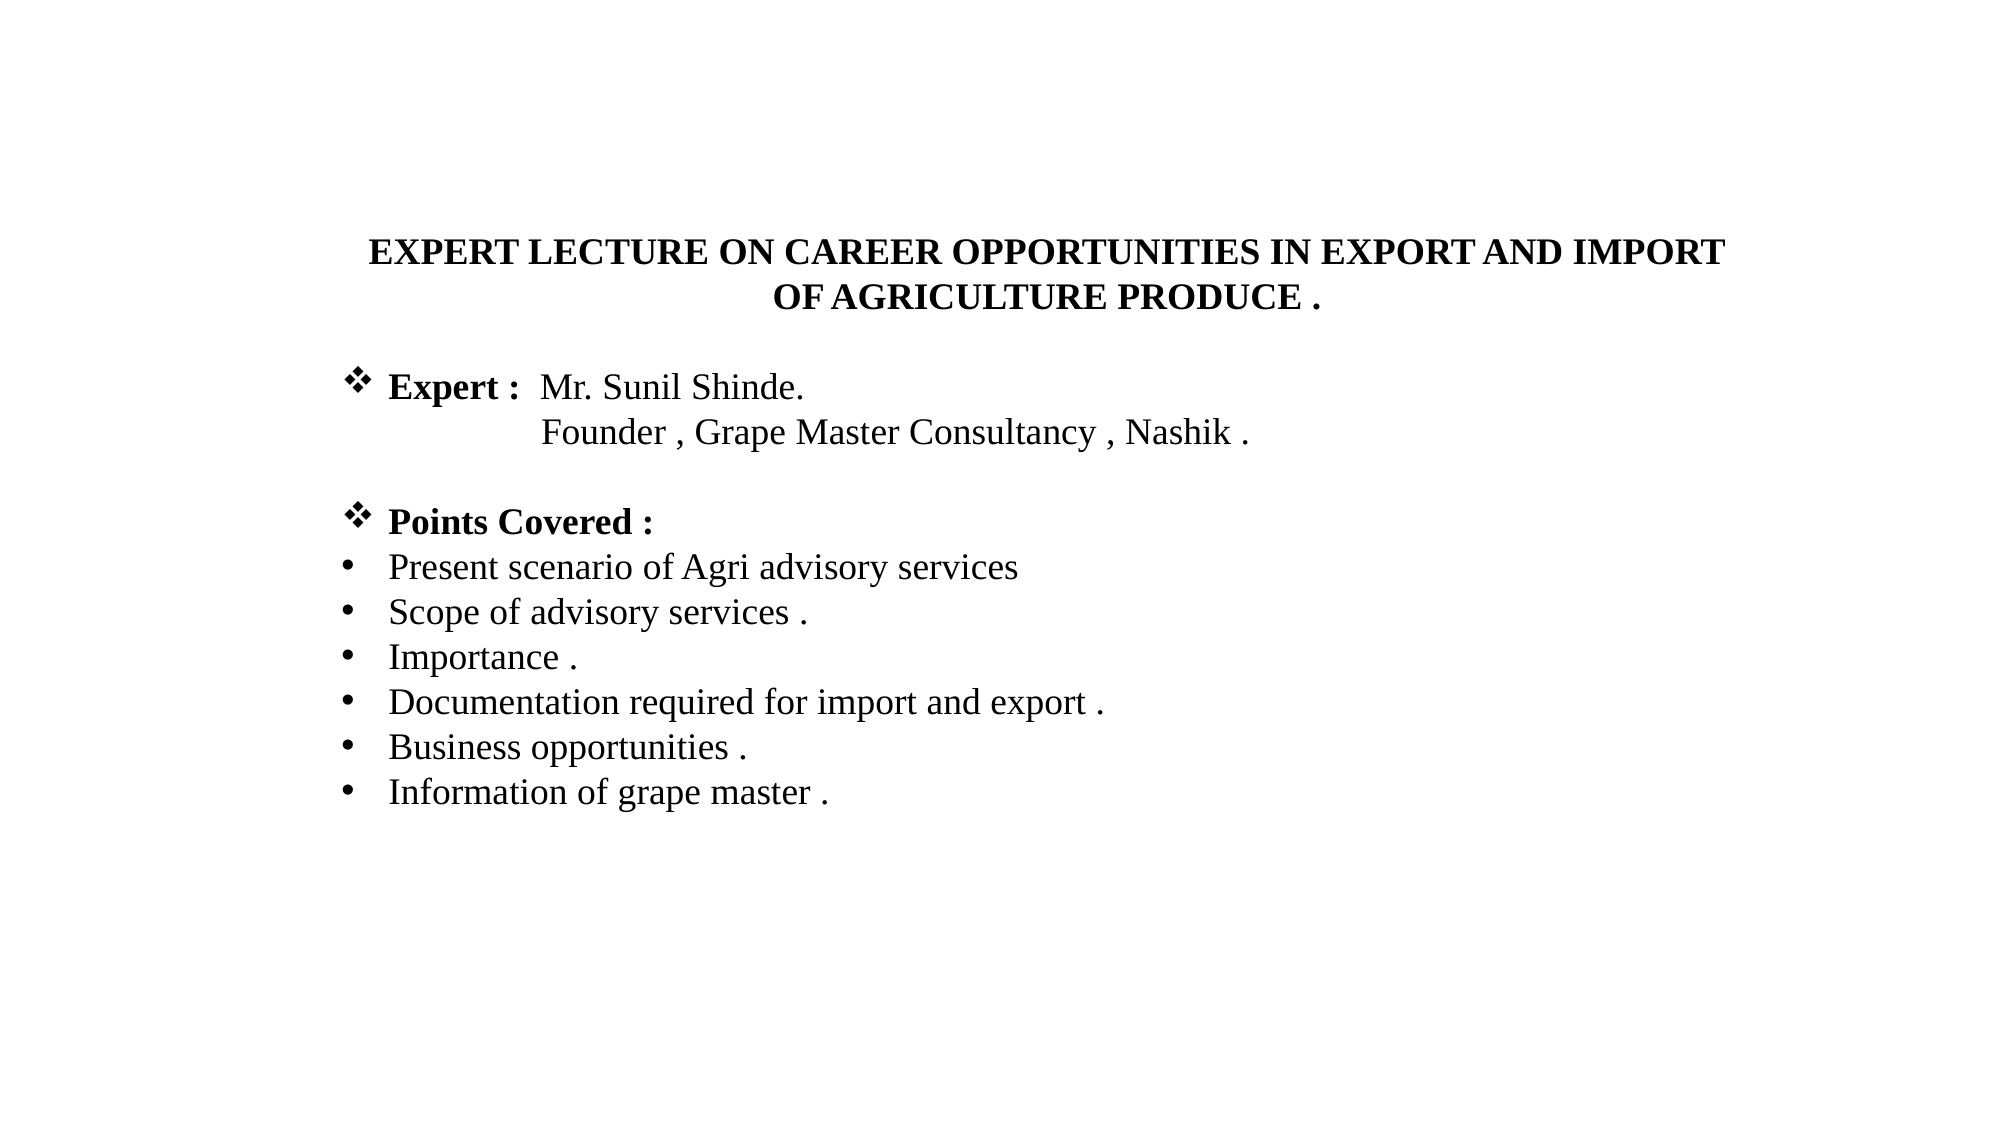

EXPERT LECTURE ON CAREER OPPORTUNITIES IN EXPORT AND IMPORT OF AGRICULTURE PRODUCE .

Expert :  Mr. Sunil Shinde.
                     Founder , Grape Master Consultancy , Nashik .

Points Covered :
Present scenario of Agri advisory services
Scope of advisory services .
Importance .
Documentation required for import and export .
Business opportunities .
Information of grape master .